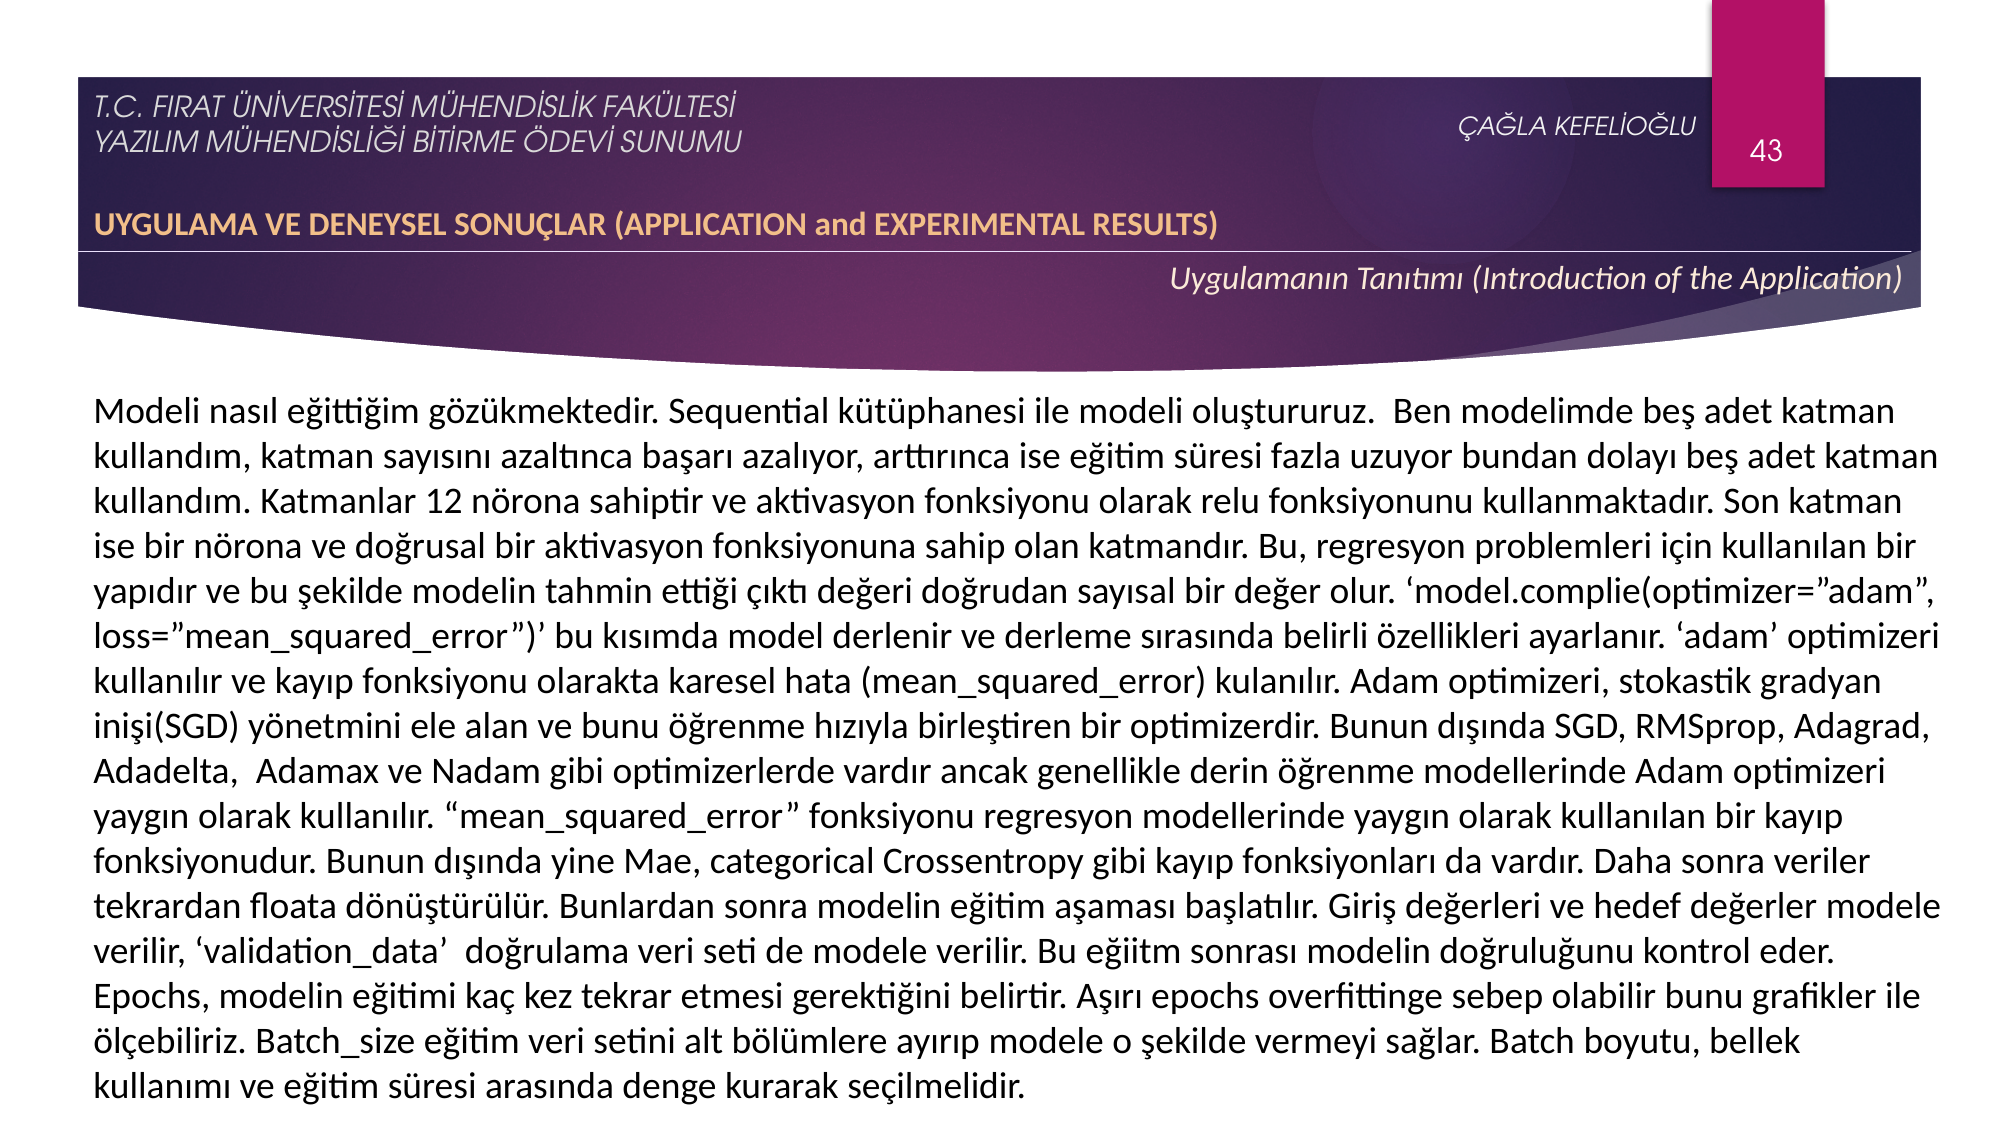

43

# T.C. FIRAT ÜNİVERSİTESİ MÜHENDİSLİK FAKÜLTESİ YAZILIM MÜHENDİSLİĞİ BİTİRME ÖDEVİ SUNUMU
ÇAĞLA KEFELİOĞLU
UYGULAMA VE DENEYSEL SONUÇLAR (APPLICATION and EXPERIMENTAL RESULTS)

Uygulamanın Tanıtımı (Introduction of the Application)

Modeli nasıl eğittiğim gözükmektedir. Sequential kütüphanesi ile modeli oluştururuz.  Ben modelimde beş adet katman kullandım, katman sayısını azaltınca başarı azalıyor, arttırınca ise eğitim süresi fazla uzuyor bundan dolayı beş adet katman kullandım. Katmanlar 12 nörona sahiptir ve aktivasyon fonksiyonu olarak relu fonksiyonunu kullanmaktadır. Son katman ise bir nörona ve doğrusal bir aktivasyon fonksiyonuna sahip olan katmandır. Bu, regresyon problemleri için kullanılan bir yapıdır ve bu şekilde modelin tahmin ettiği çıktı değeri doğrudan sayısal bir değer olur. ‘model.complie(optimizer=”adam”, loss=”mean_squared_error”)’ bu kısımda model derlenir ve derleme sırasında belirli özellikleri ayarlanır. ‘adam’ optimizeri kullanılır ve kayıp fonksiyonu olarakta karesel hata (mean_squared_error) kulanılır. Adam optimizeri, stokastik gradyan inişi(SGD) yönetmini ele alan ve bunu öğrenme hızıyla birleştiren bir optimizerdir. Bunun dışında SGD, RMSprop, Adagrad, Adadelta,  Adamax ve Nadam gibi optimizerlerde vardır ancak genellikle derin öğrenme modellerinde Adam optimizeri yaygın olarak kullanılır. “mean_squared_error” fonksiyonu regresyon modellerinde yaygın olarak kullanılan bir kayıp fonksiyonudur. Bunun dışında yine Mae, categorical Crossentropy gibi kayıp fonksiyonları da vardır. Daha sonra veriler tekrardan floata dönüştürülür. Bunlardan sonra modelin eğitim aşaması başlatılır. Giriş değerleri ve hedef değerler modele verilir, ‘validation_data’  doğrulama veri seti de modele verilir. Bu eğiitm sonrası modelin doğruluğunu kontrol eder. Epochs, modelin eğitimi kaç kez tekrar etmesi gerektiğini belirtir. Aşırı epochs overfittinge sebep olabilir bunu grafikler ile ölçebiliriz. Batch_size eğitim veri setini alt bölümlere ayırıp modele o şekilde vermeyi sağlar. Batch boyutu, bellek kullanımı ve eğitim süresi arasında denge kurarak seçilmelidir.

Şekil 29 Sunucuya istek atılır
Şekil 13 Splahs 2

Şekil 25 Kütüphaneleri çağırma